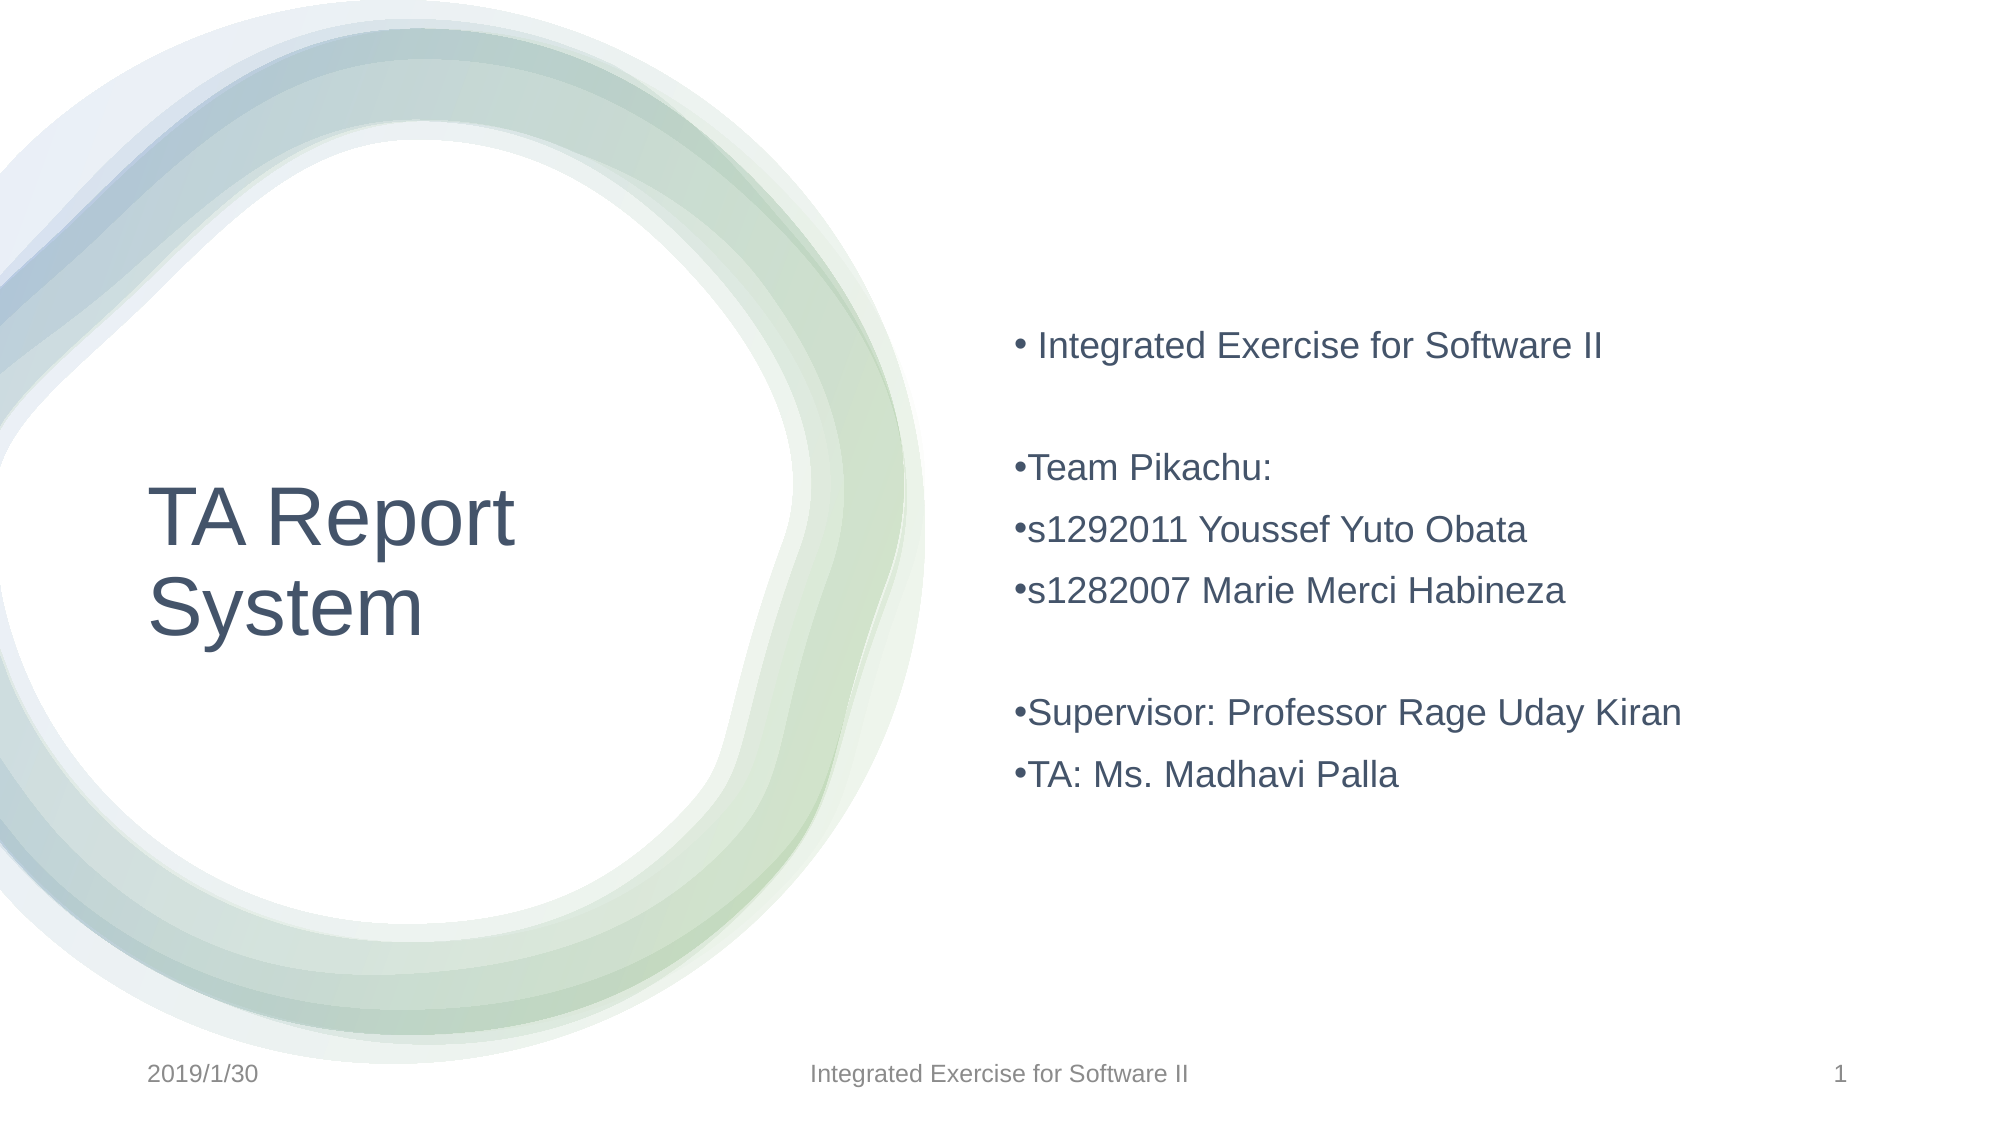

Integrated Exercise for Software II

Team Pikachu:
s1292011 Youssef Yuto Obata
s1282007 Marie Merci Habineza

Supervisor: Professor Rage Uday Kiran
TA: Ms. Madhavi Palla
# TA Report System
2019/1/30
Integrated Exercise for Software II
1